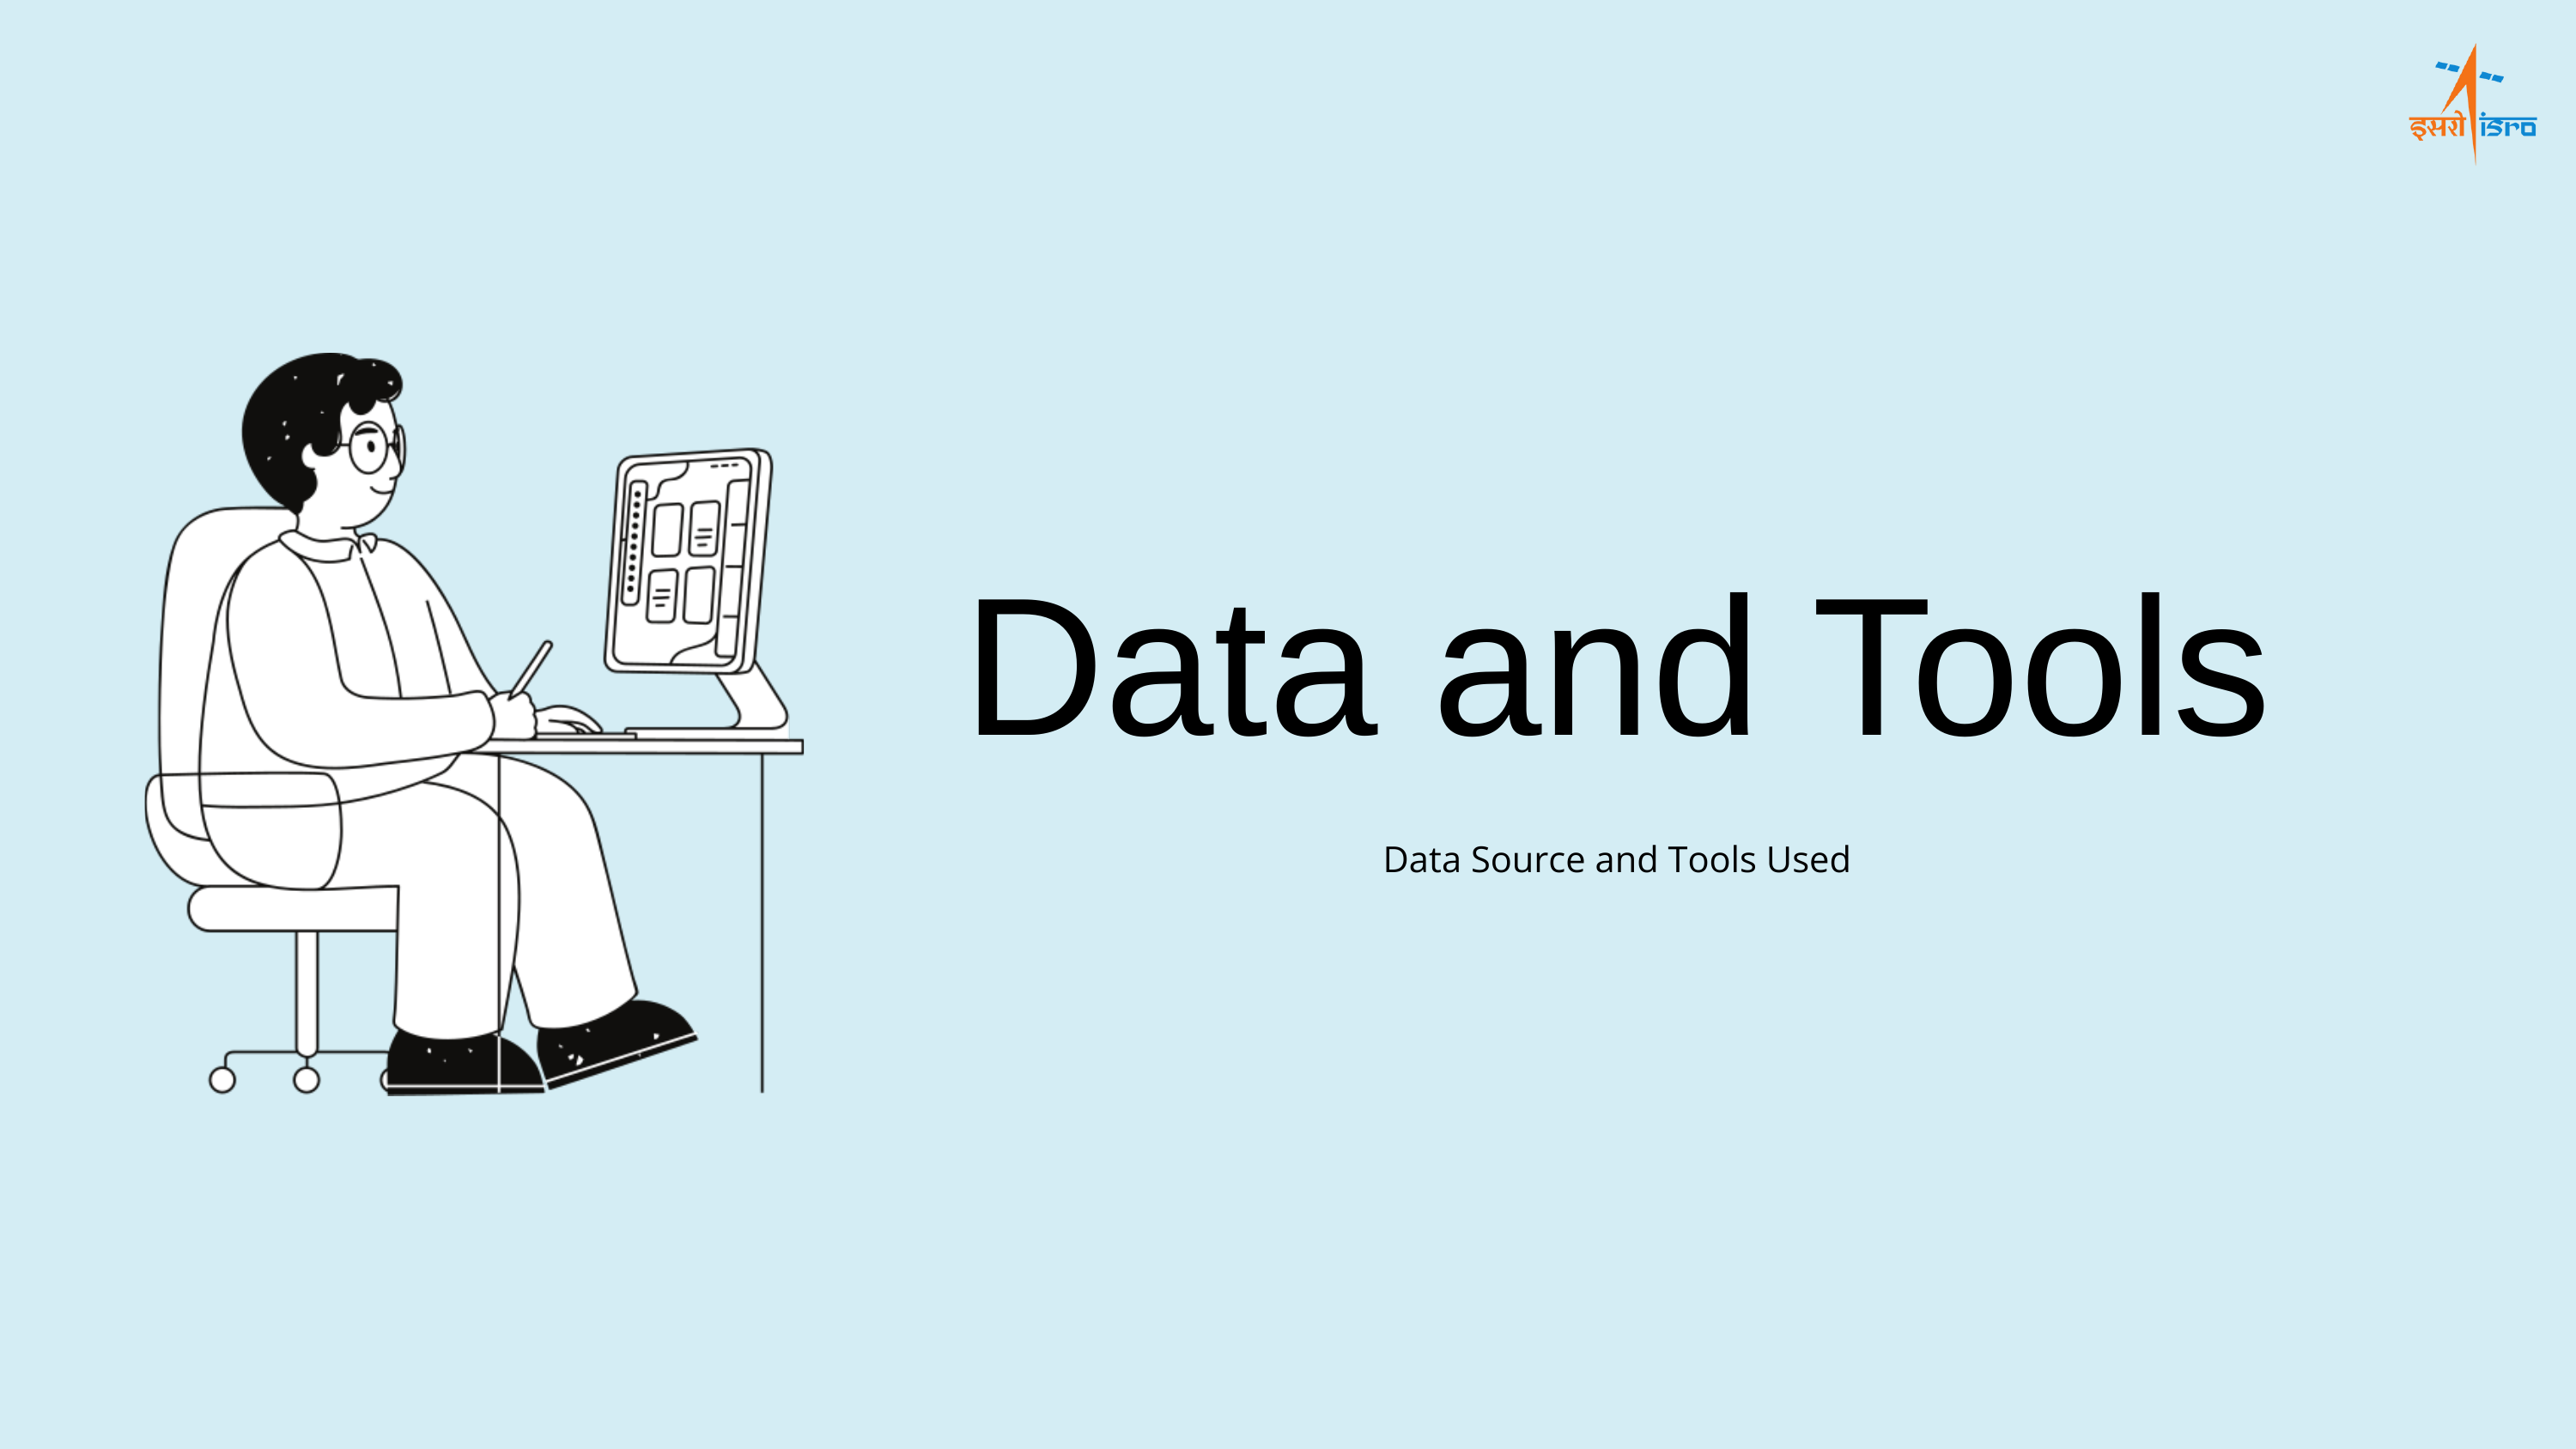

Data and Tools
Data Source and Tools Used